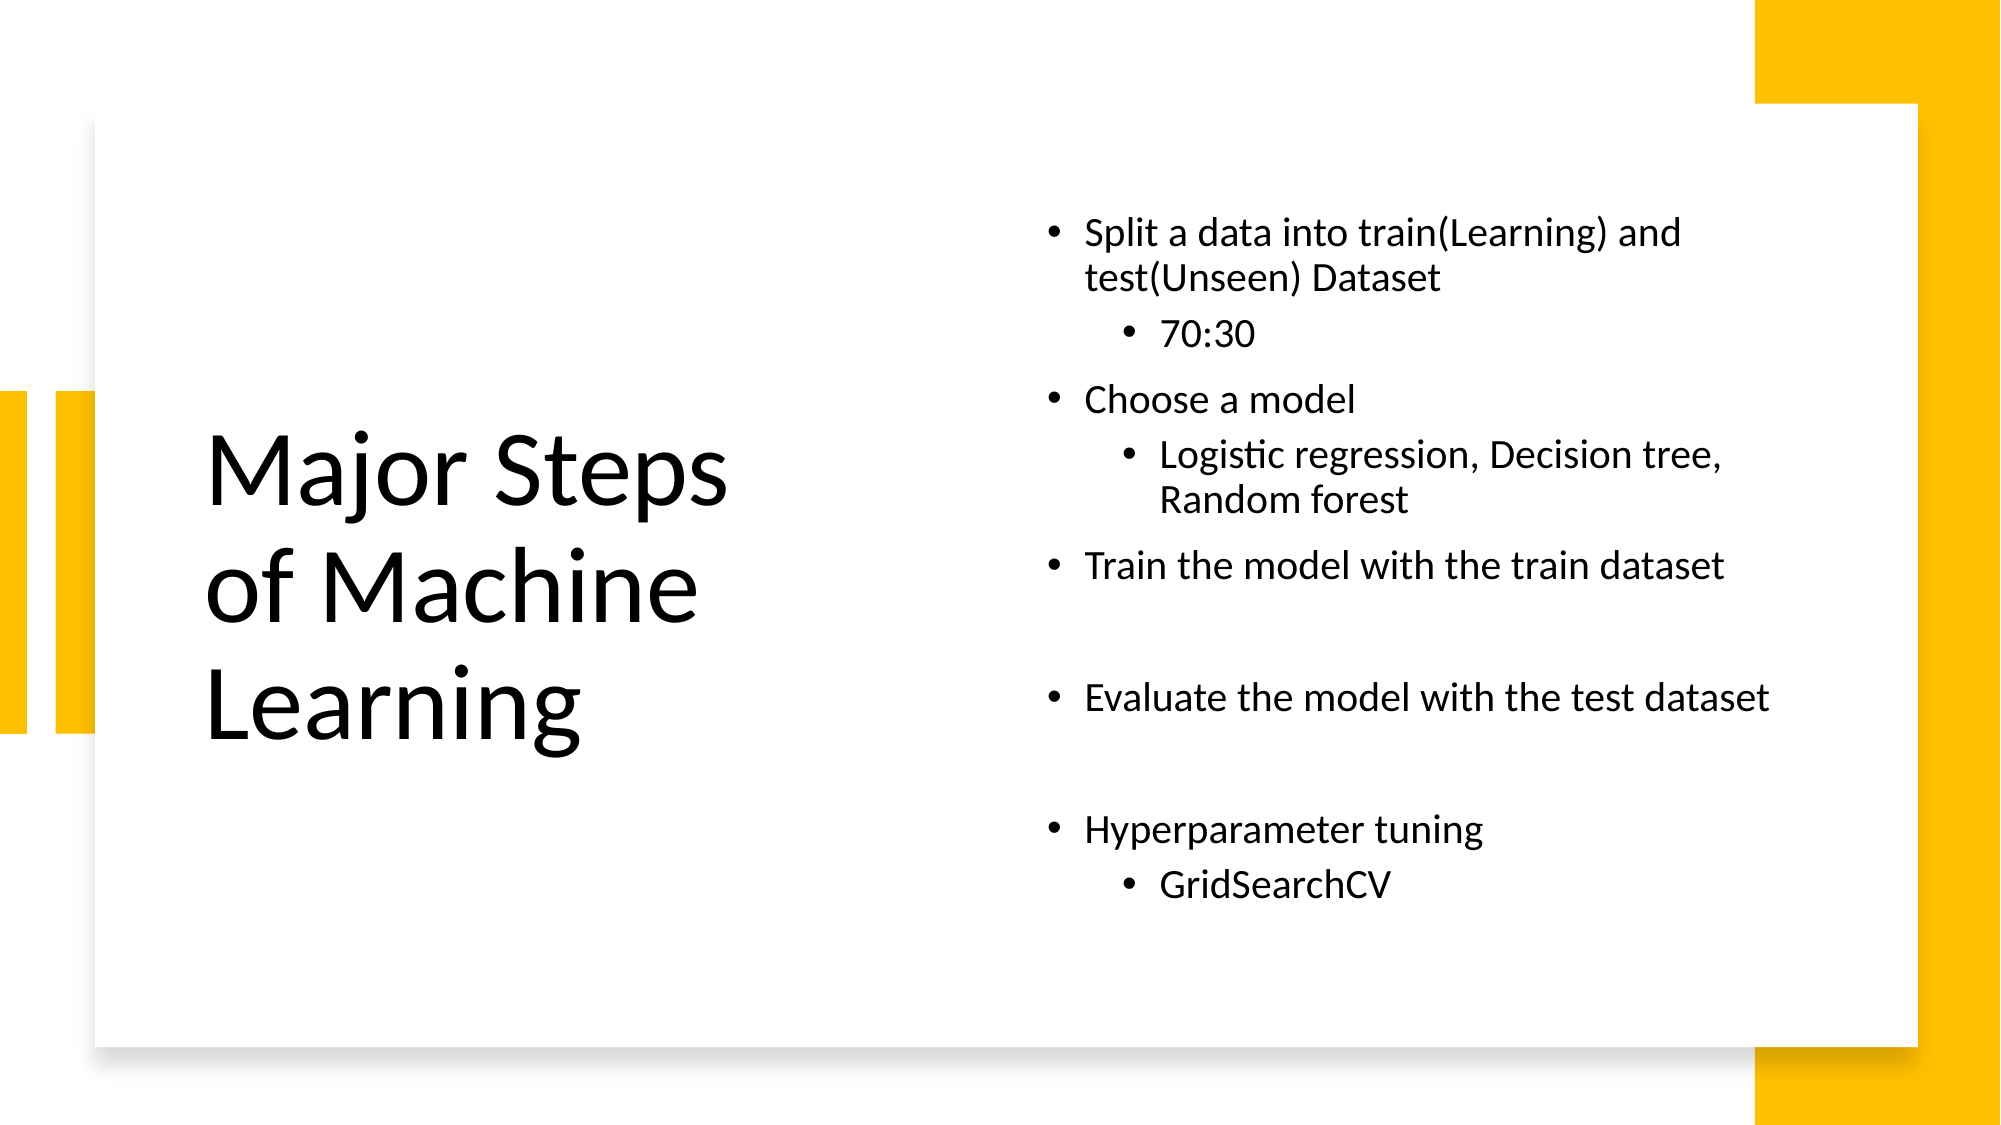

# Major Steps of Machine Learning
Split a data into train(Learning) and test(Unseen) Dataset
70:30
Choose a model
Logistic regression, Decision tree, Random forest
Train the model with the train dataset

Evaluate the model with the test dataset

Hyperparameter tuning
GridSearchCV